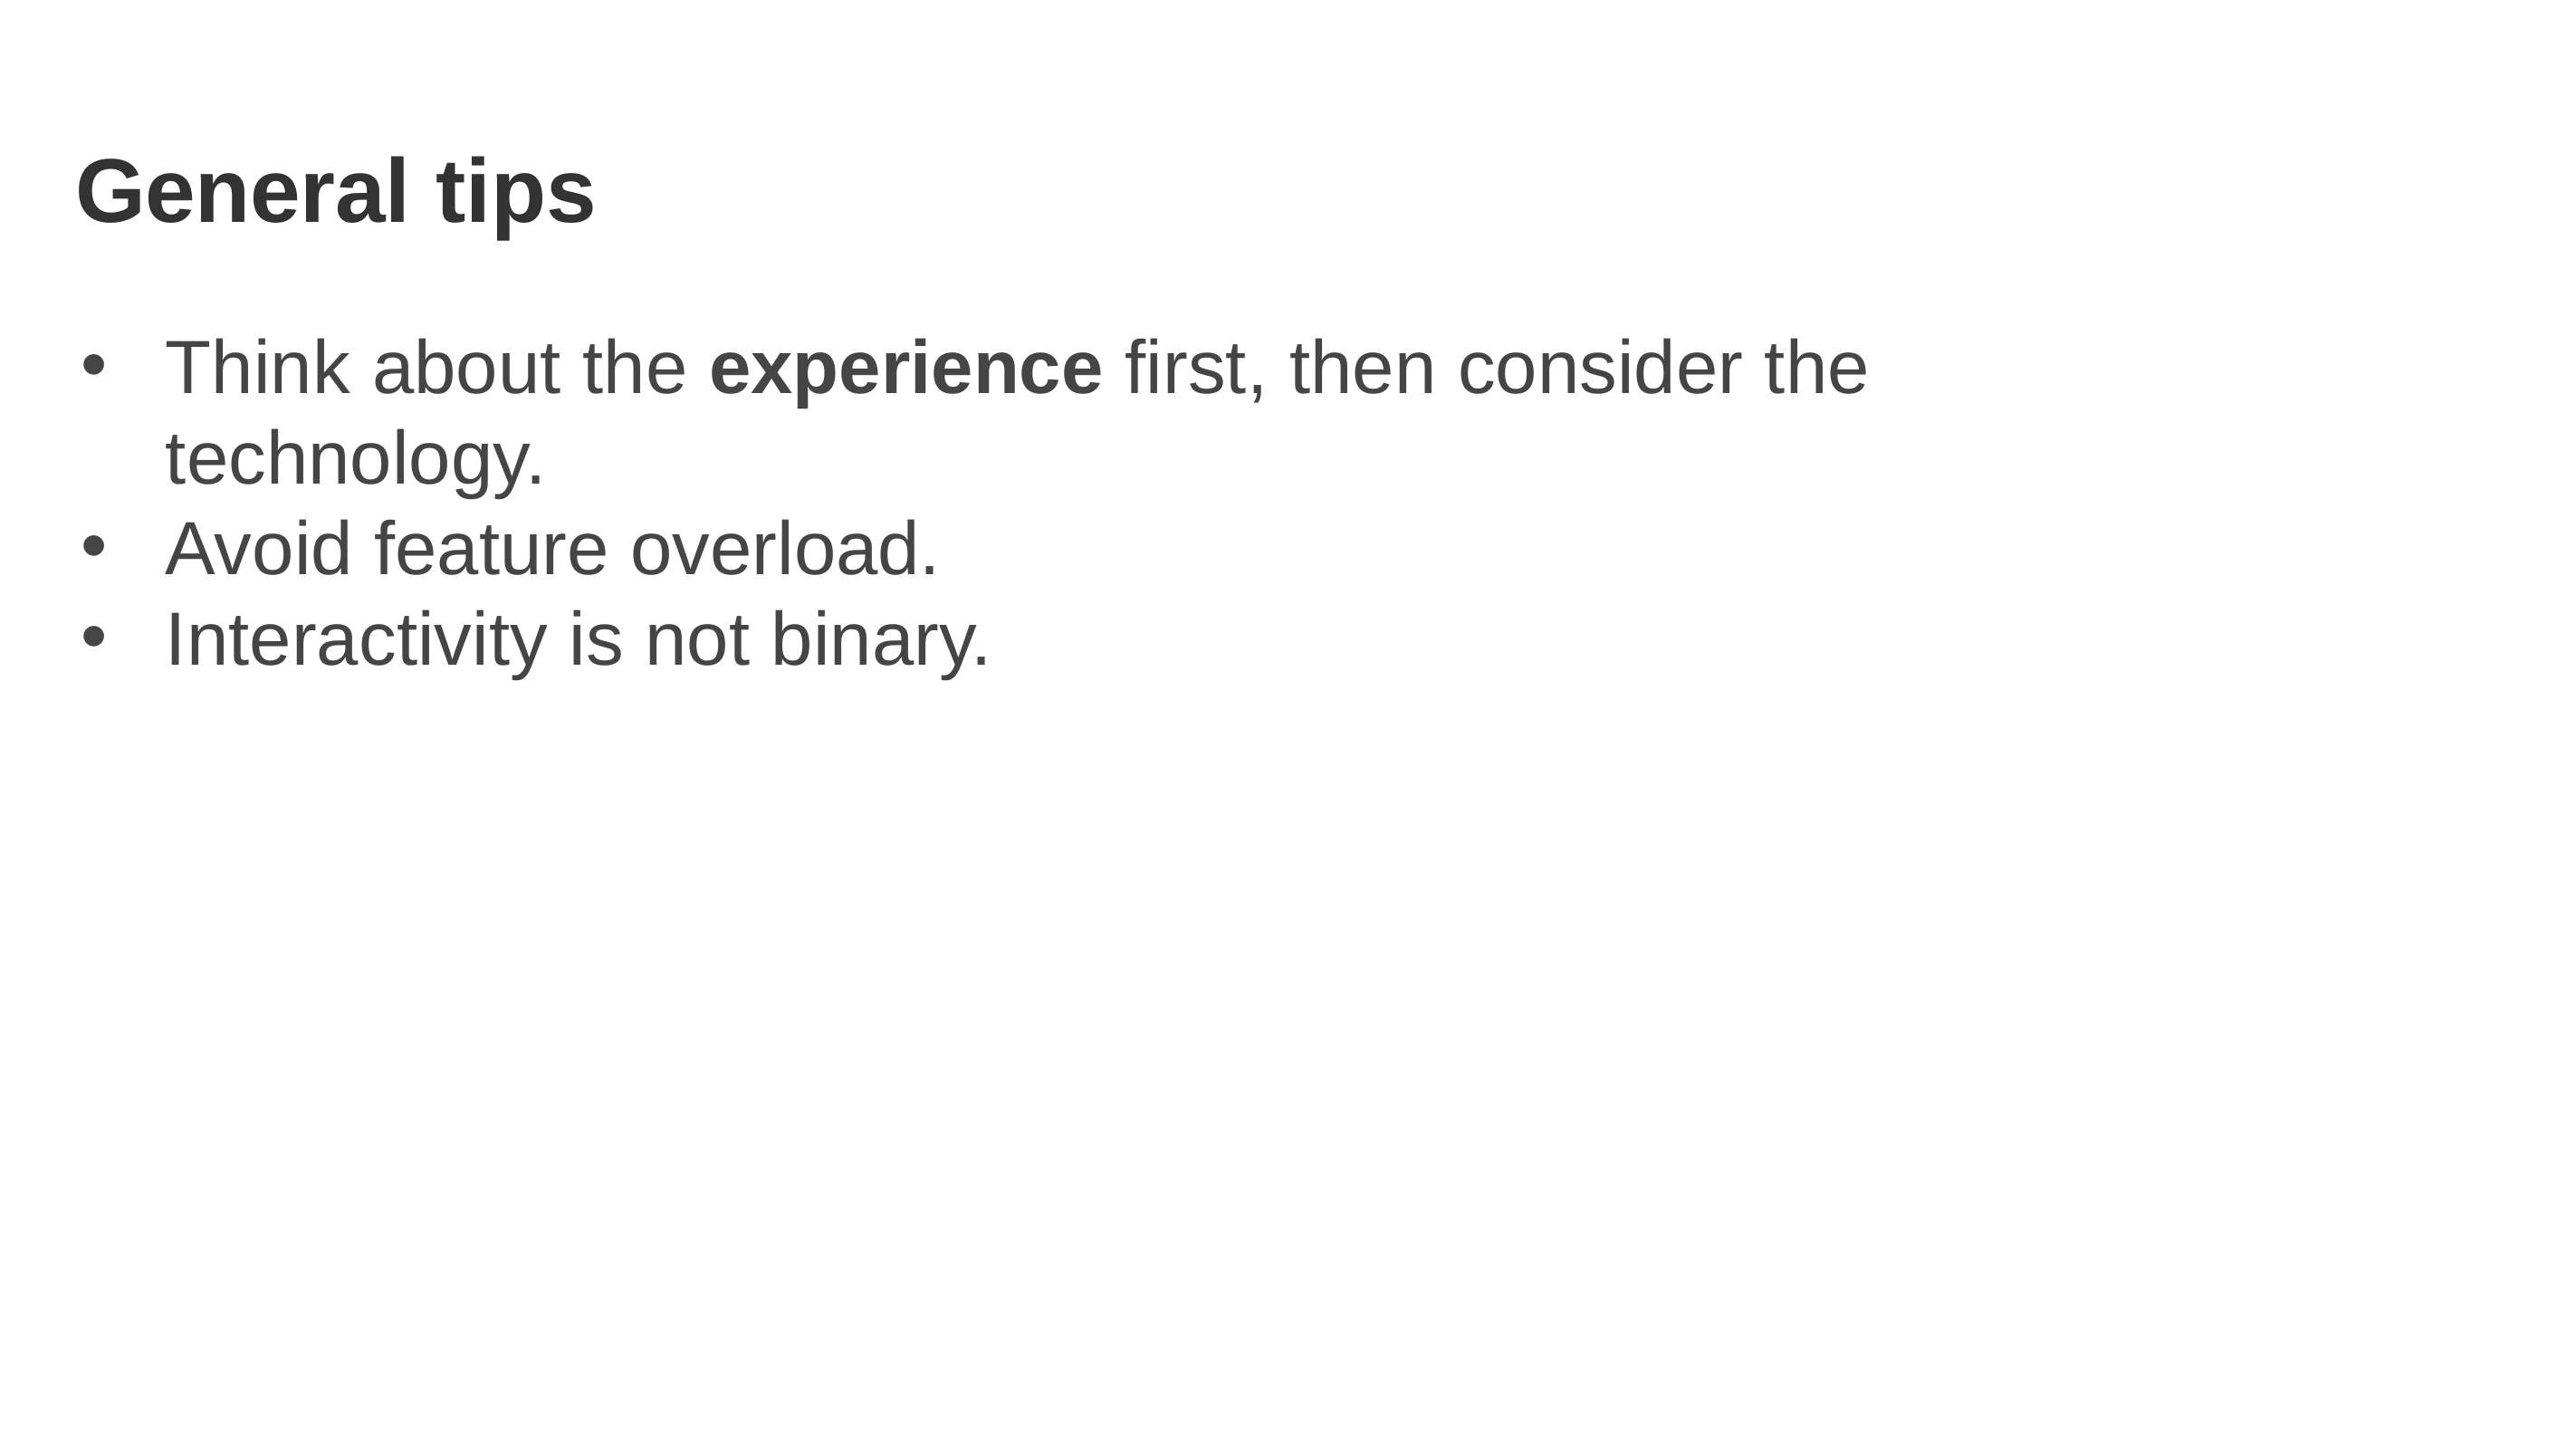

# General tips
Think about the experience first, then consider the technology.
Avoid feature overload.
Interactivity is not binary.